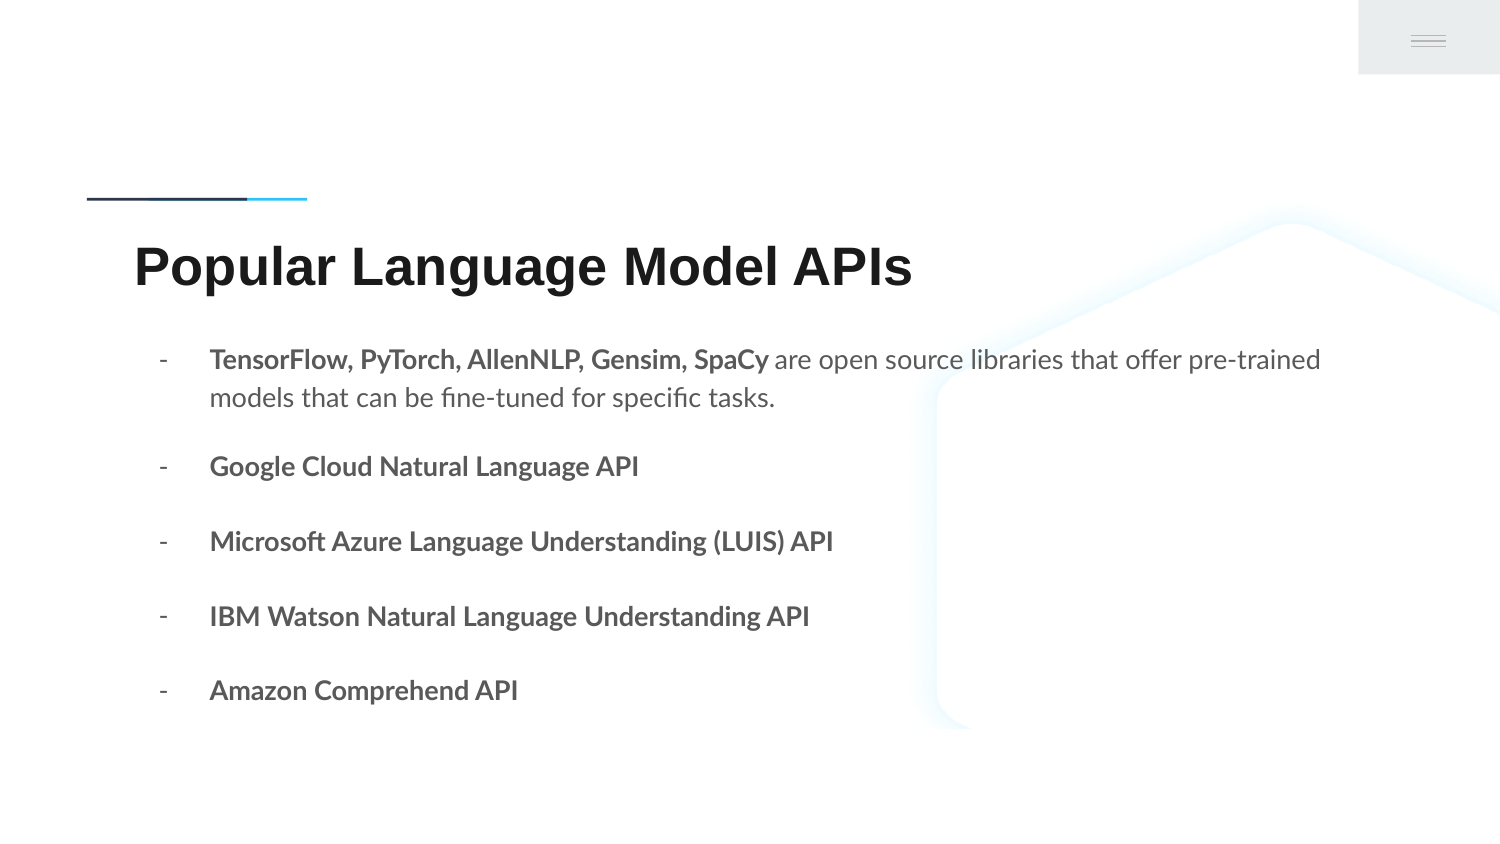

# Popular Language Model APIs
TensorFlow, PyTorch, AllenNLP, Gensim, SpaCy are open source libraries that offer pre-trained models that can be fine-tuned for specific tasks.
Google Cloud Natural Language API
Microsoft Azure Language Understanding (LUIS) API
IBM Watson Natural Language Understanding API
Amazon Comprehend API